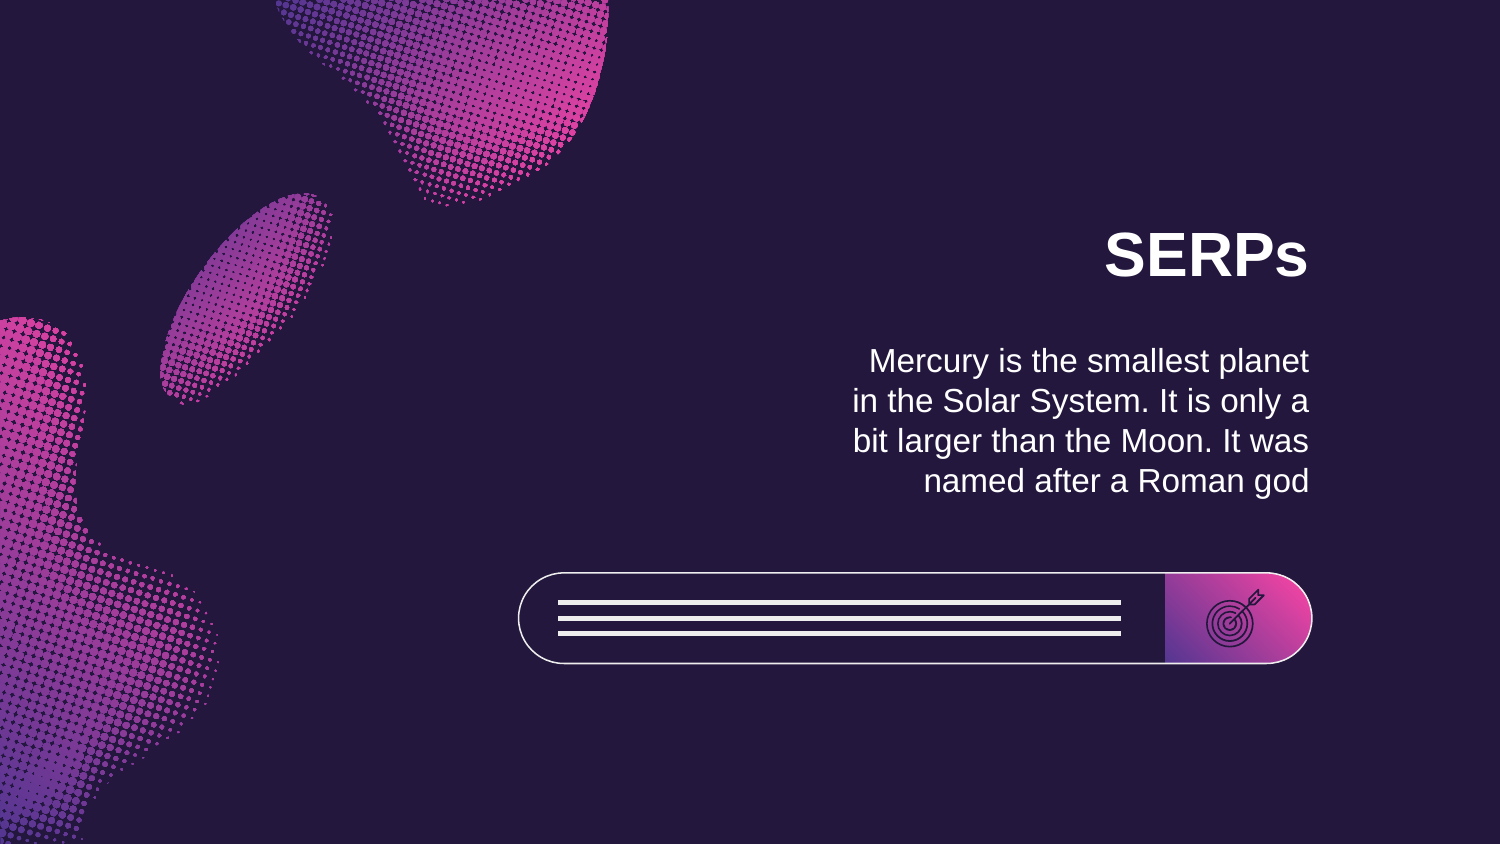

# SERPs
Mercury is the smallest planet in the Solar System. It is only a bit larger than the Moon. It was named after a Roman god